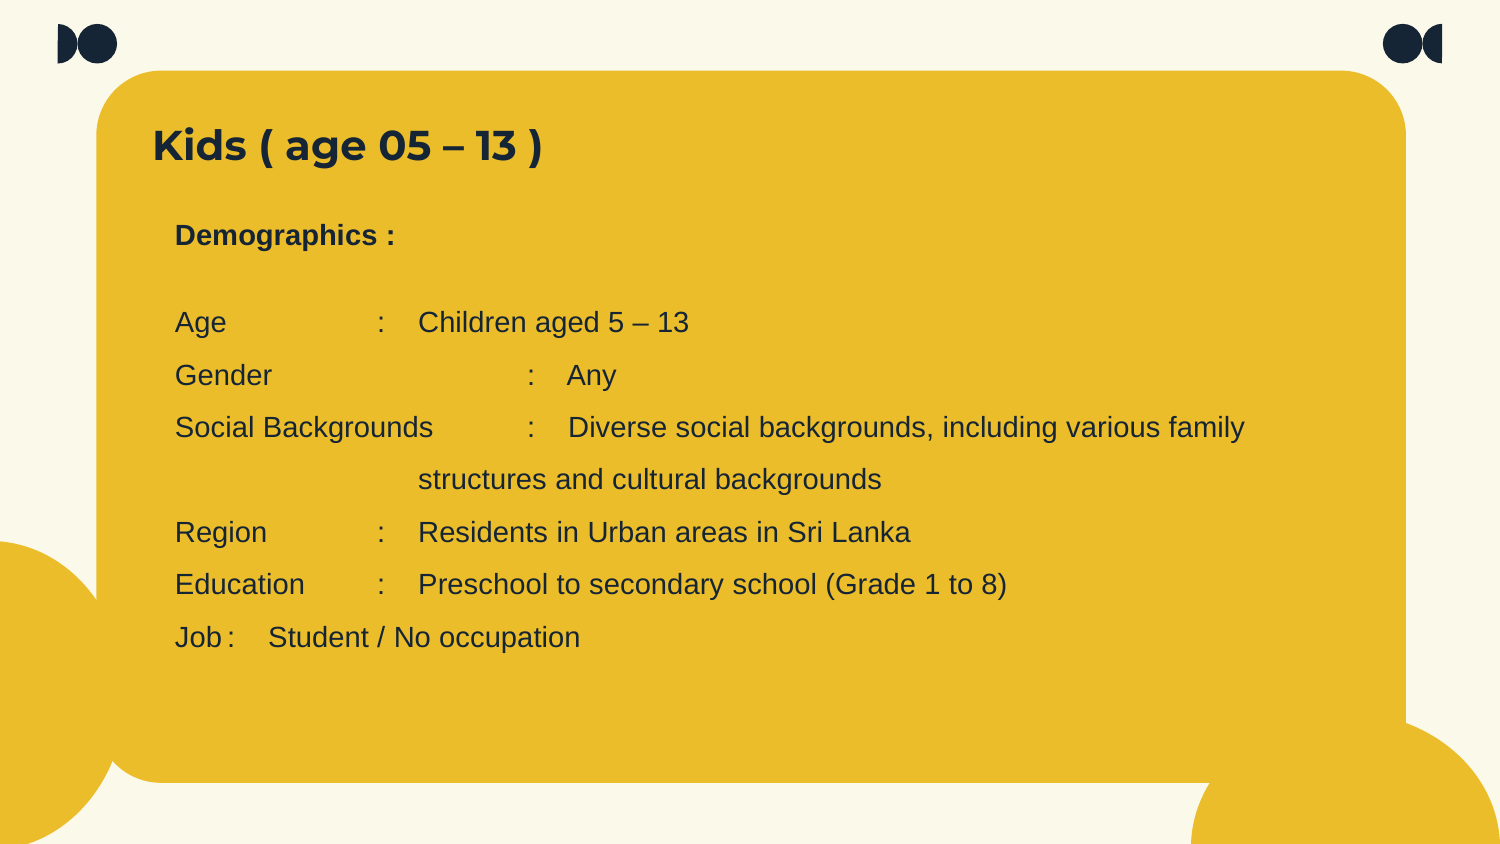

Kids ( age 05 – 13 )
Demographics :

Age		:    Children aged 5 – 13
Gender		:    Any
Social Backgrounds	:    Diverse social backgrounds, including various family 		     structures and cultural backgrounds
Region	:    Residents in Urban areas in Sri Lanka
Education	:    Preschool to secondary school (Grade 1 to 8)
Job	:    Student / No occupation